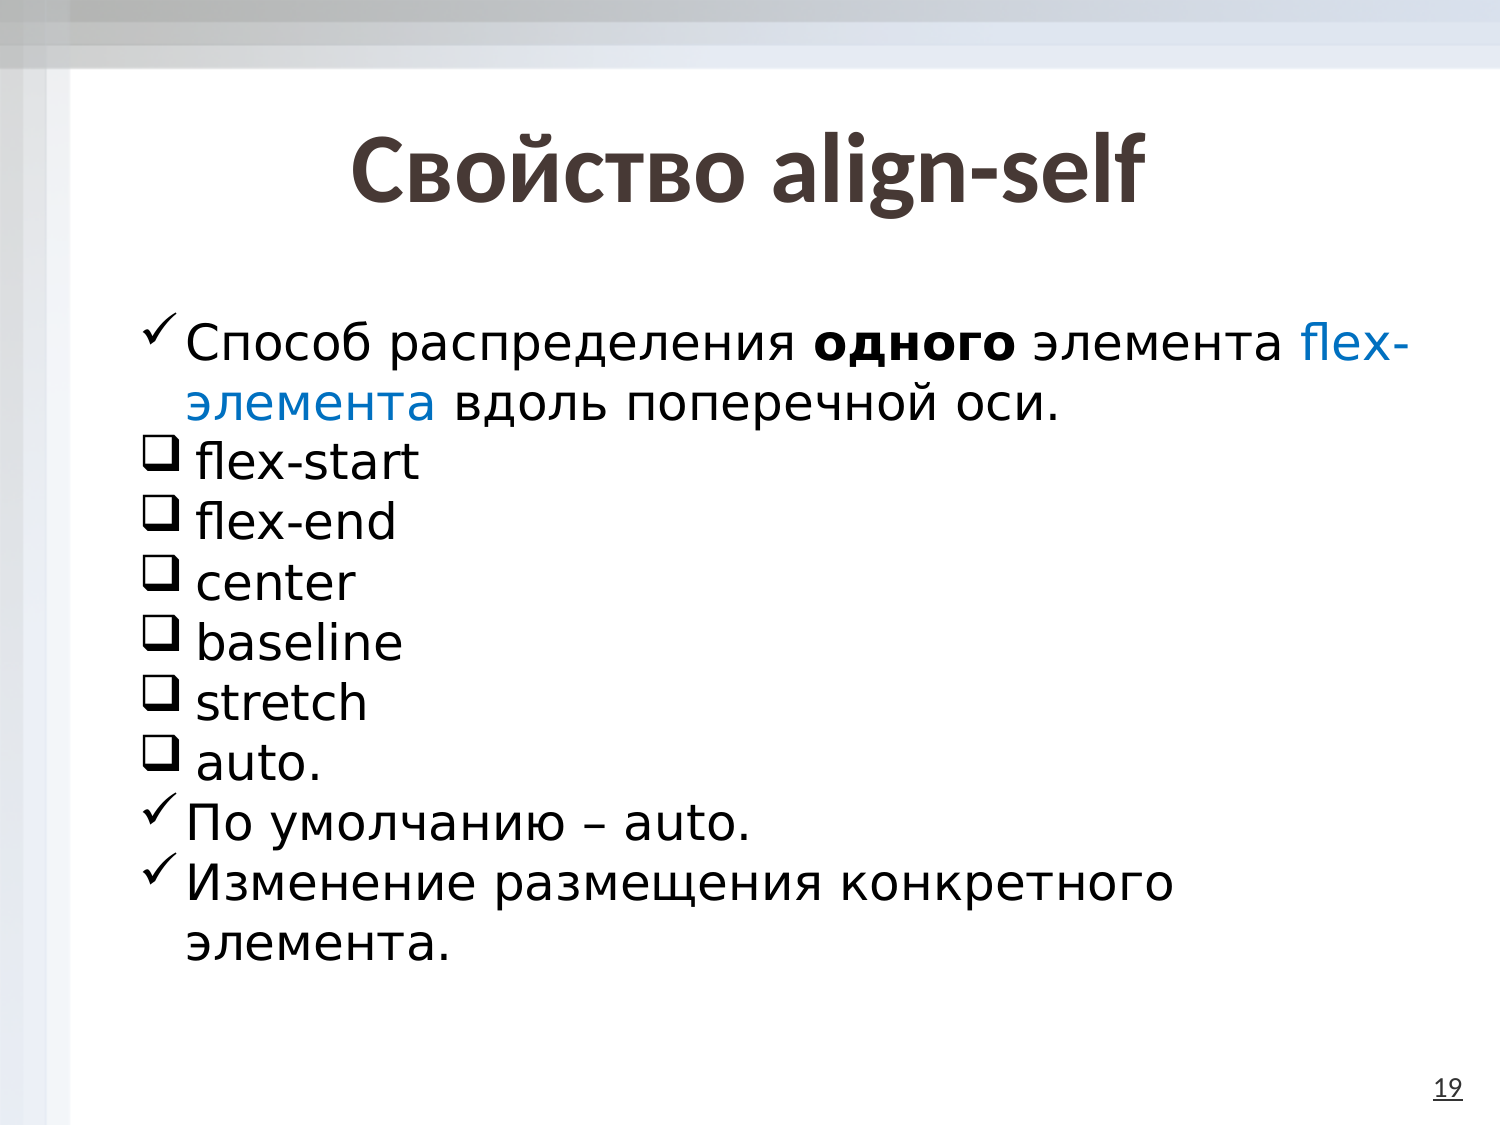

# Свойство align-self
Способ распределения одного элемента flех-элемента вдоль поперечной оси.
flex-start
flex-end
center
baseline
stretch
auto.
По умолчанию – auto.
Изменение размещения конкретного элемента.

19